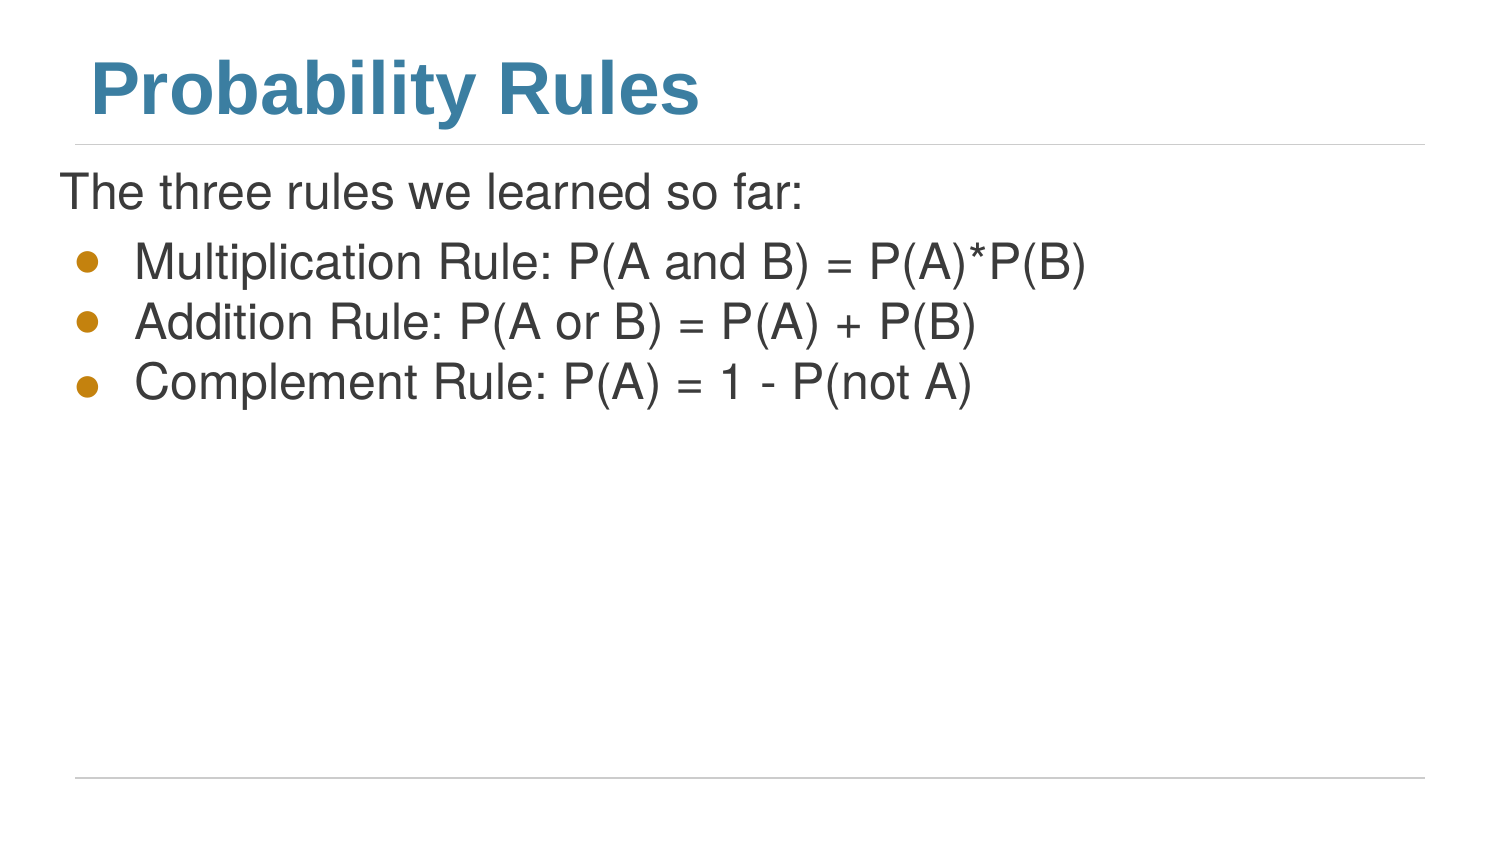

# Probability Rules
The three rules we learned so far:
Multiplication Rule: P(A and B) = P(A)*P(B)
Addition Rule: P(A or B) = P(A) + P(B)
Complement Rule: P(A) = 1 - P(not A)